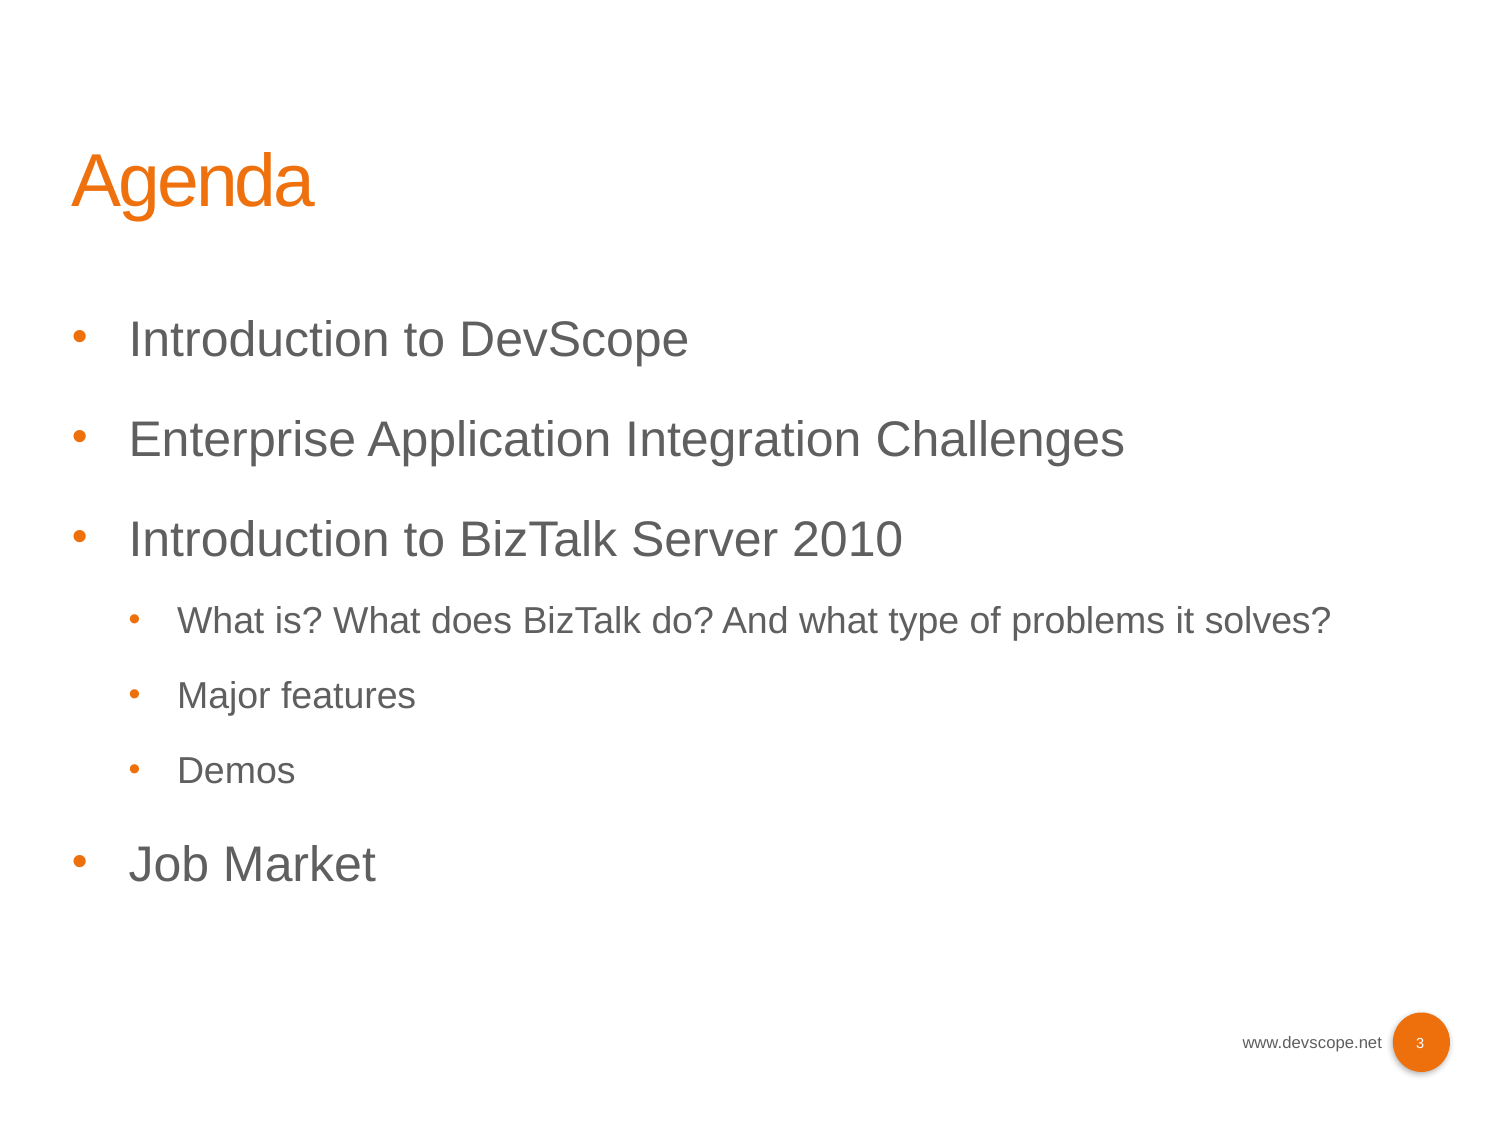

# Agenda
Introduction to DevScope
Enterprise Application Integration Challenges
Introduction to BizTalk Server 2010
What is? What does BizTalk do? And what type of problems it solves?
Major features
Demos
Job Market

3
www.devscope.net